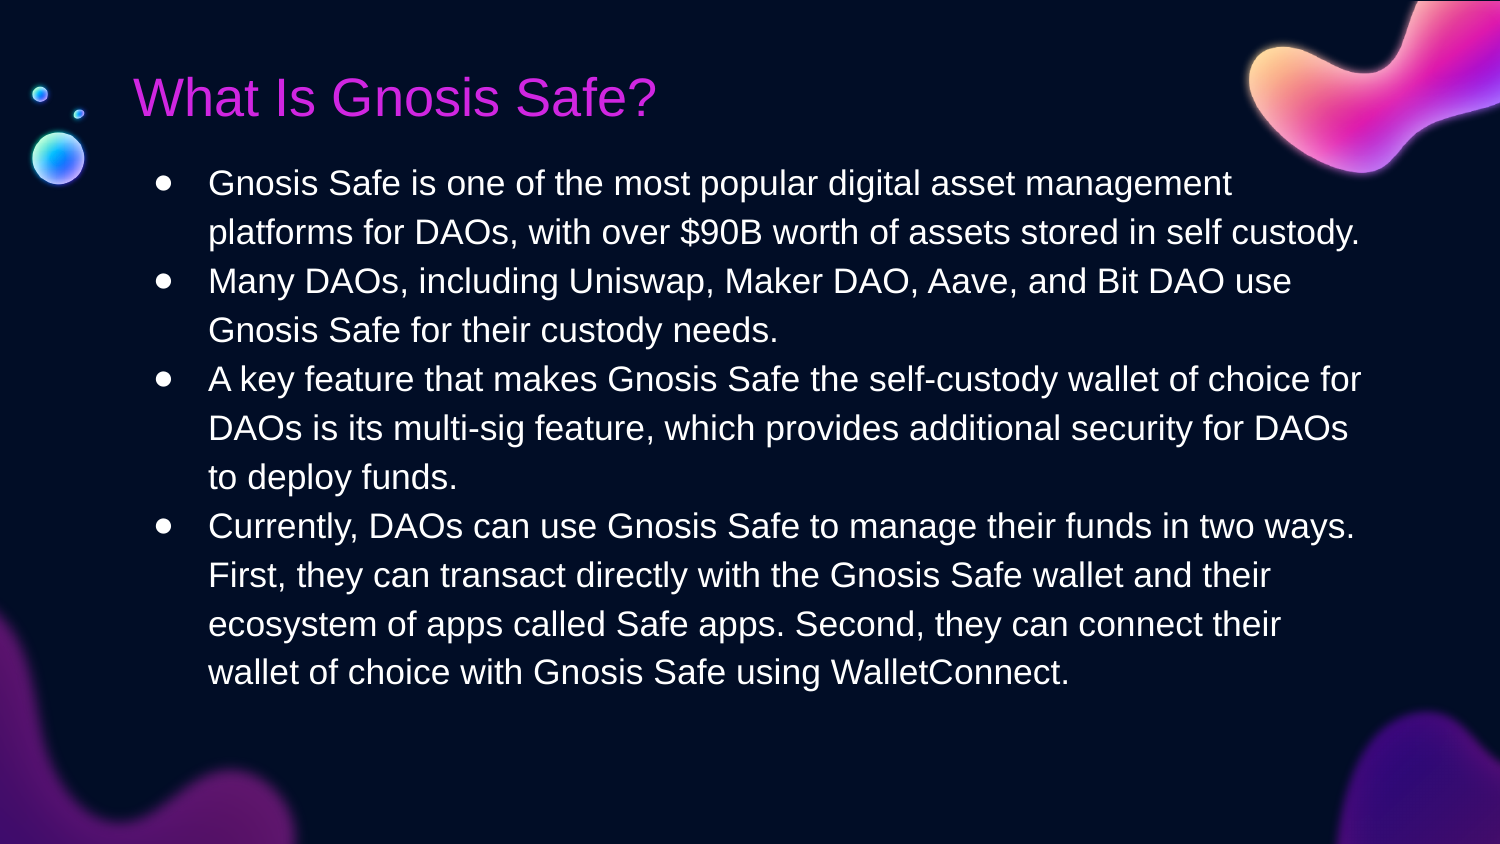

# What Is Gnosis Safe?
Gnosis Safe is one of the most popular digital asset management platforms for DAOs, with over $90B worth of assets stored in self custody.
Many DAOs, including Uniswap, Maker DAO, Aave, and Bit DAO use Gnosis Safe for their custody needs.
A key feature that makes Gnosis Safe the self-custody wallet of choice for DAOs is its multi-sig feature, which provides additional security for DAOs to deploy funds.
Currently, DAOs can use Gnosis Safe to manage their funds in two ways. First, they can transact directly with the Gnosis Safe wallet and their ecosystem of apps called Safe apps. Second, they can connect their wallet of choice with Gnosis Safe using WalletConnect.